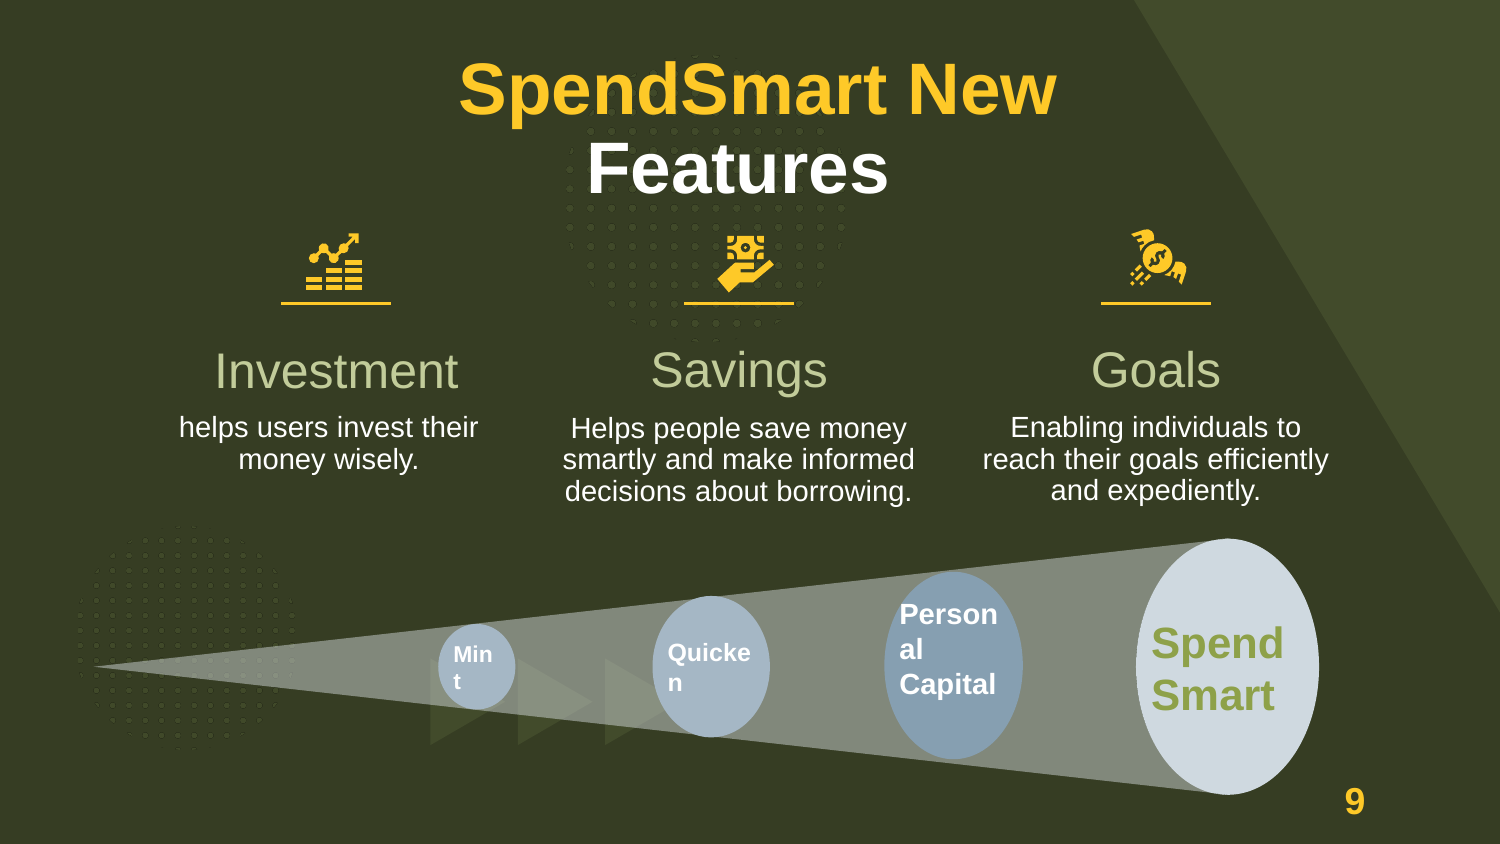

# SpendSmart New Features

Goals
Savings
Investment
Enabling individuals to reach their goals efficiently and expediently.
helps users invest their money wisely.
Helps people save money smartly and make informed decisions about borrowing.
SpendSmart

Personal Capital

Quicken
Mint

9